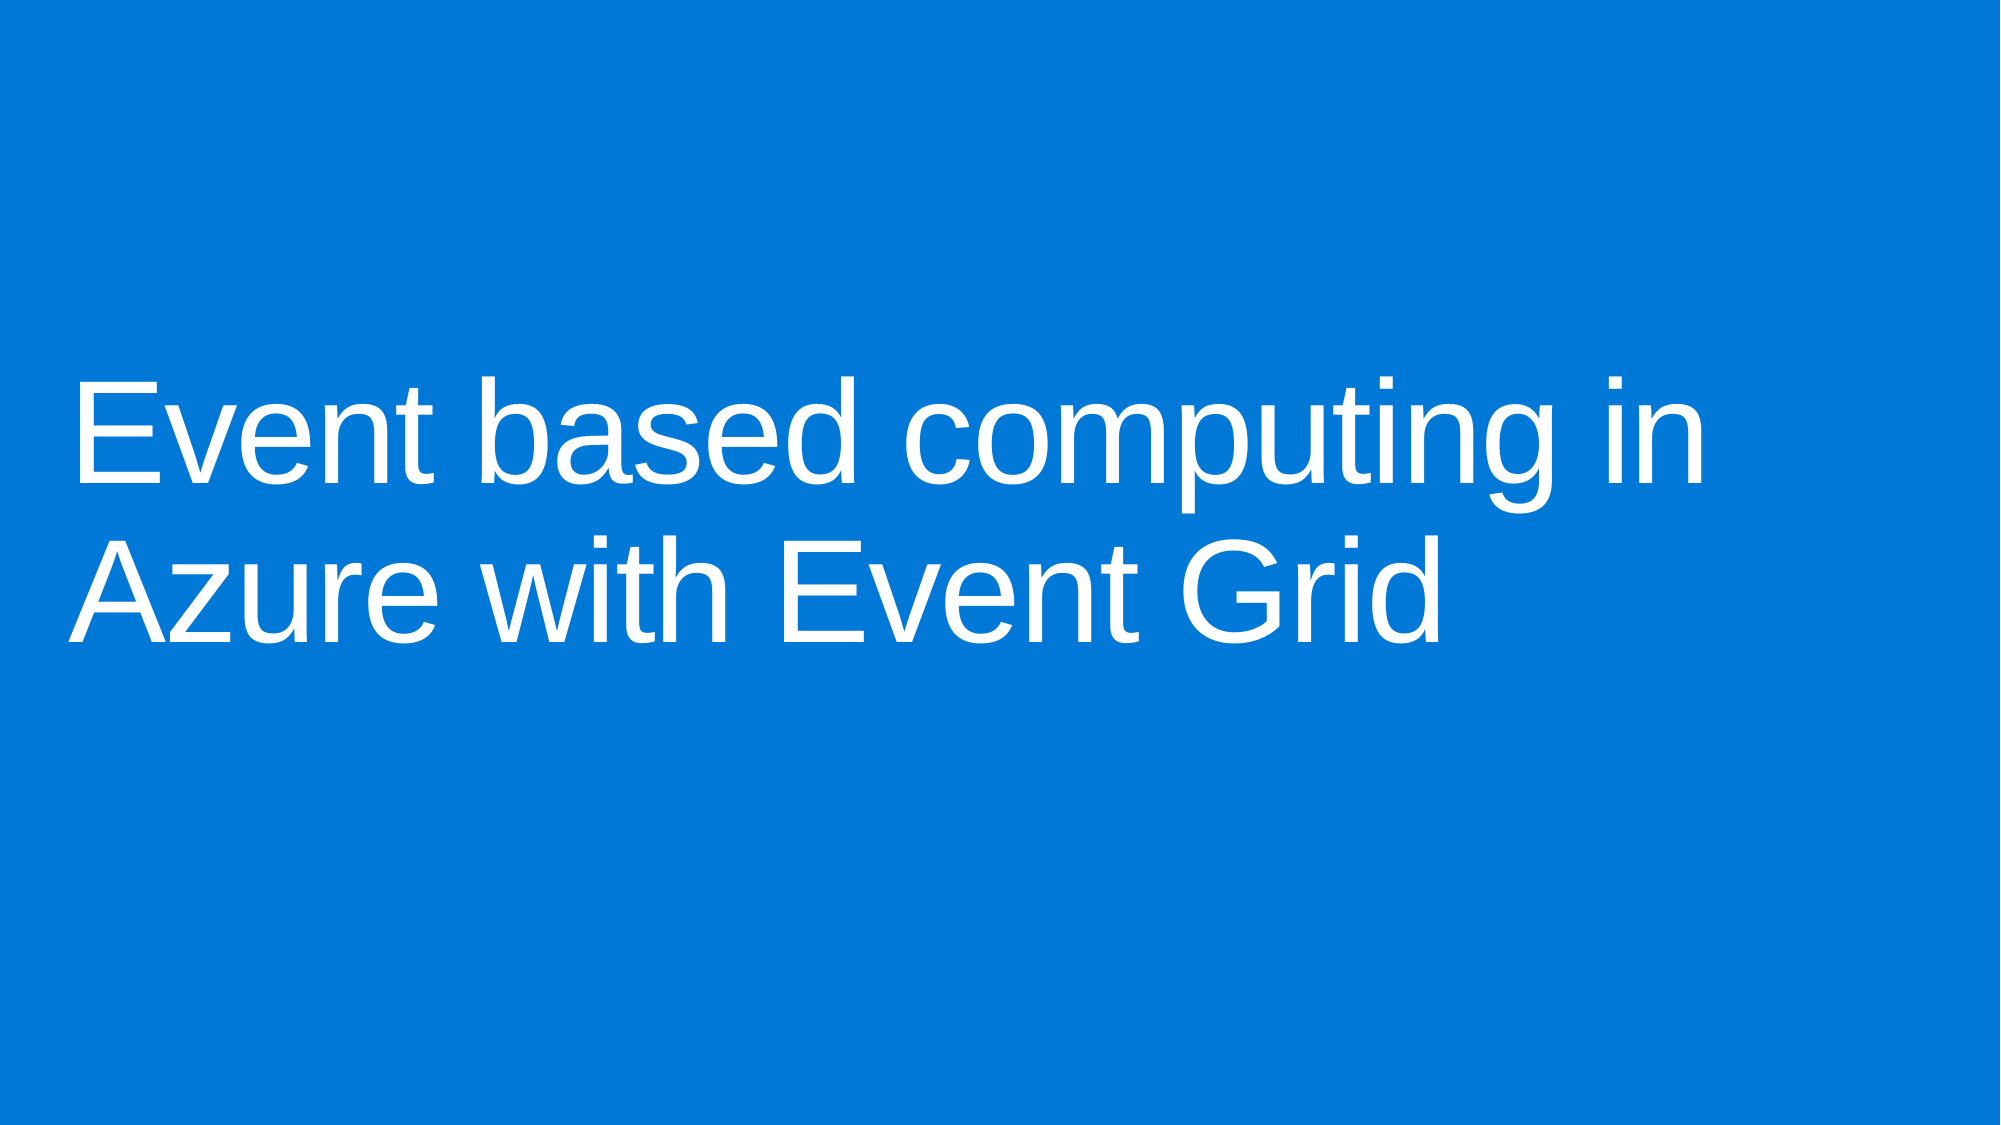

# Event based computing in Azure with Event Grid